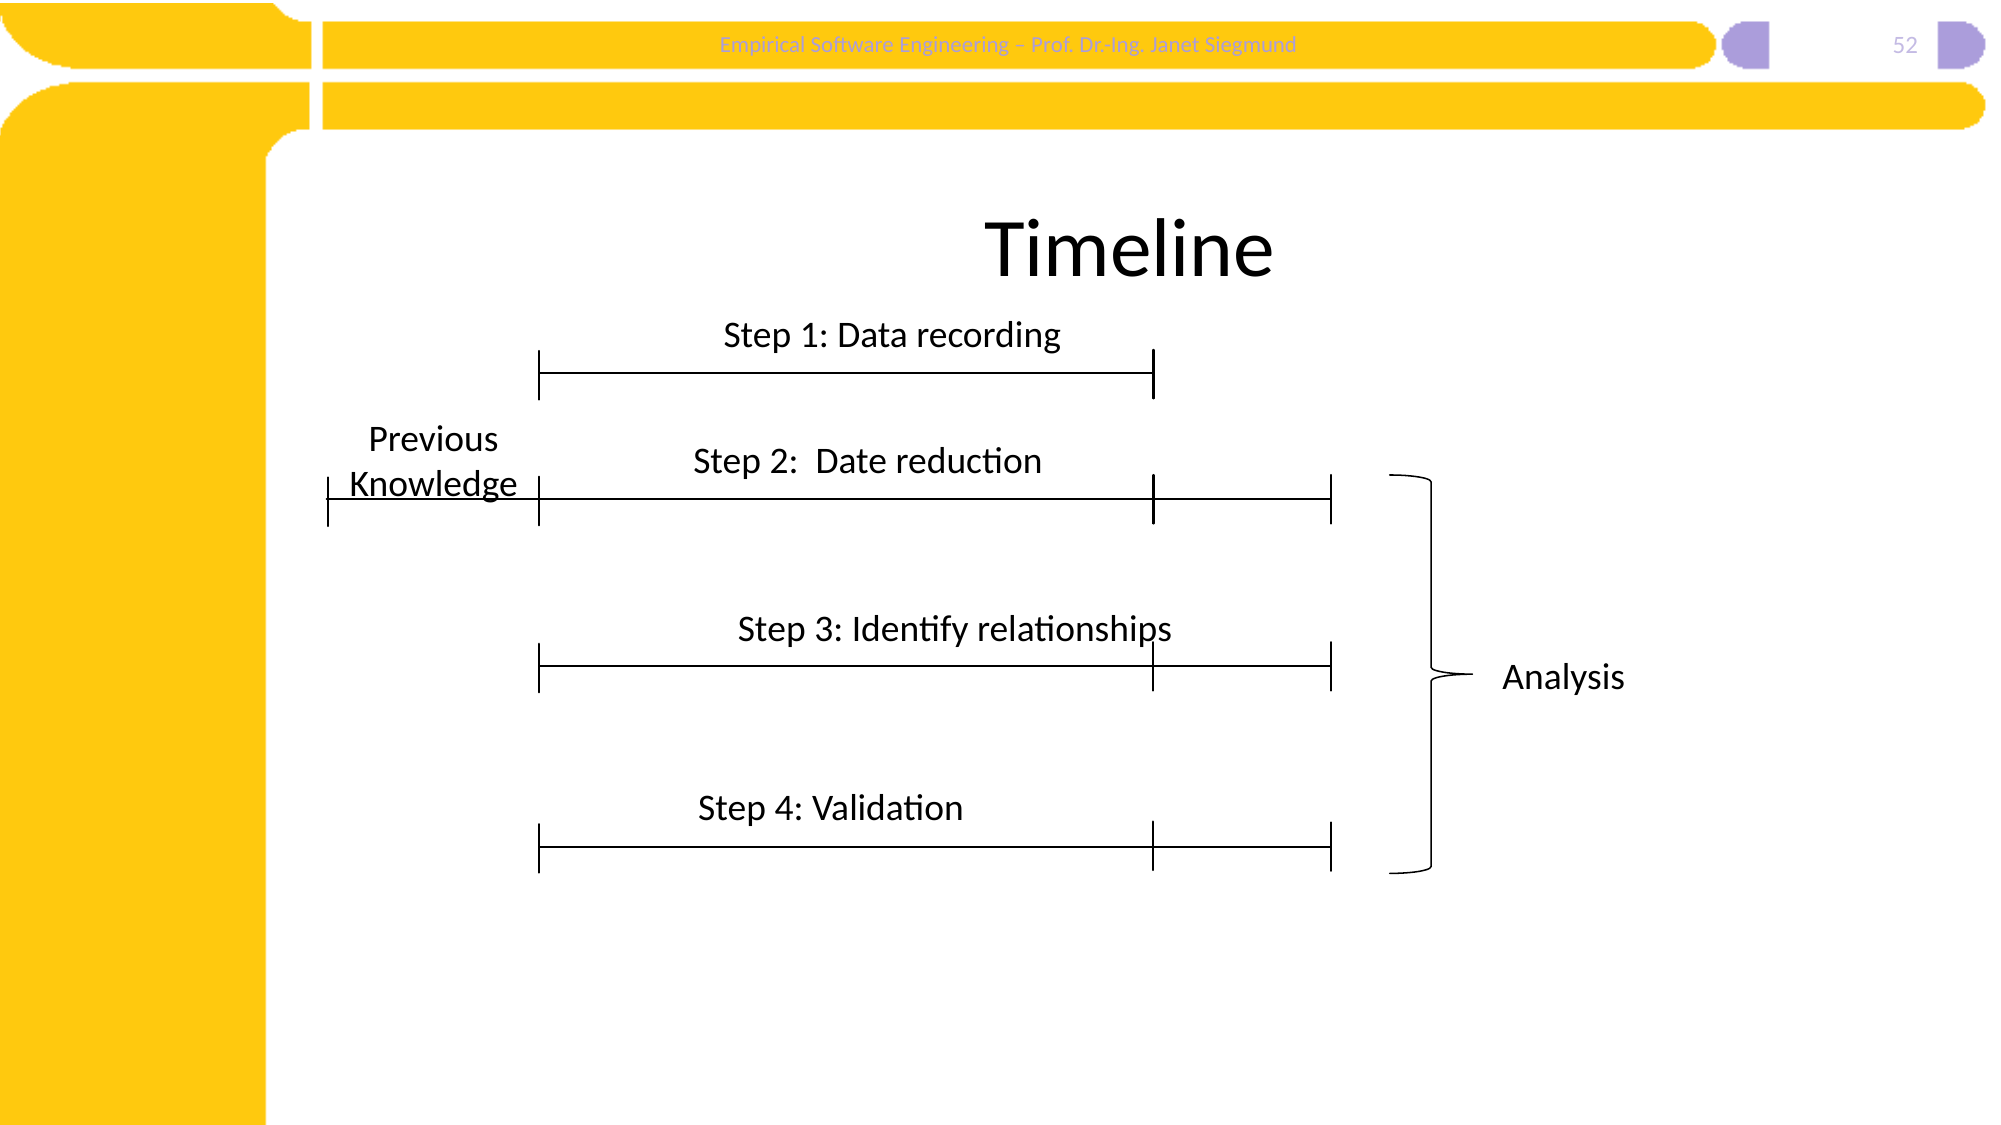

52
# Timeline
Step 1: Data recording

Previous Knowledge
Step 2:  Date reduction

Step 3: Identify relationships
Analysis
Step 4: Validation